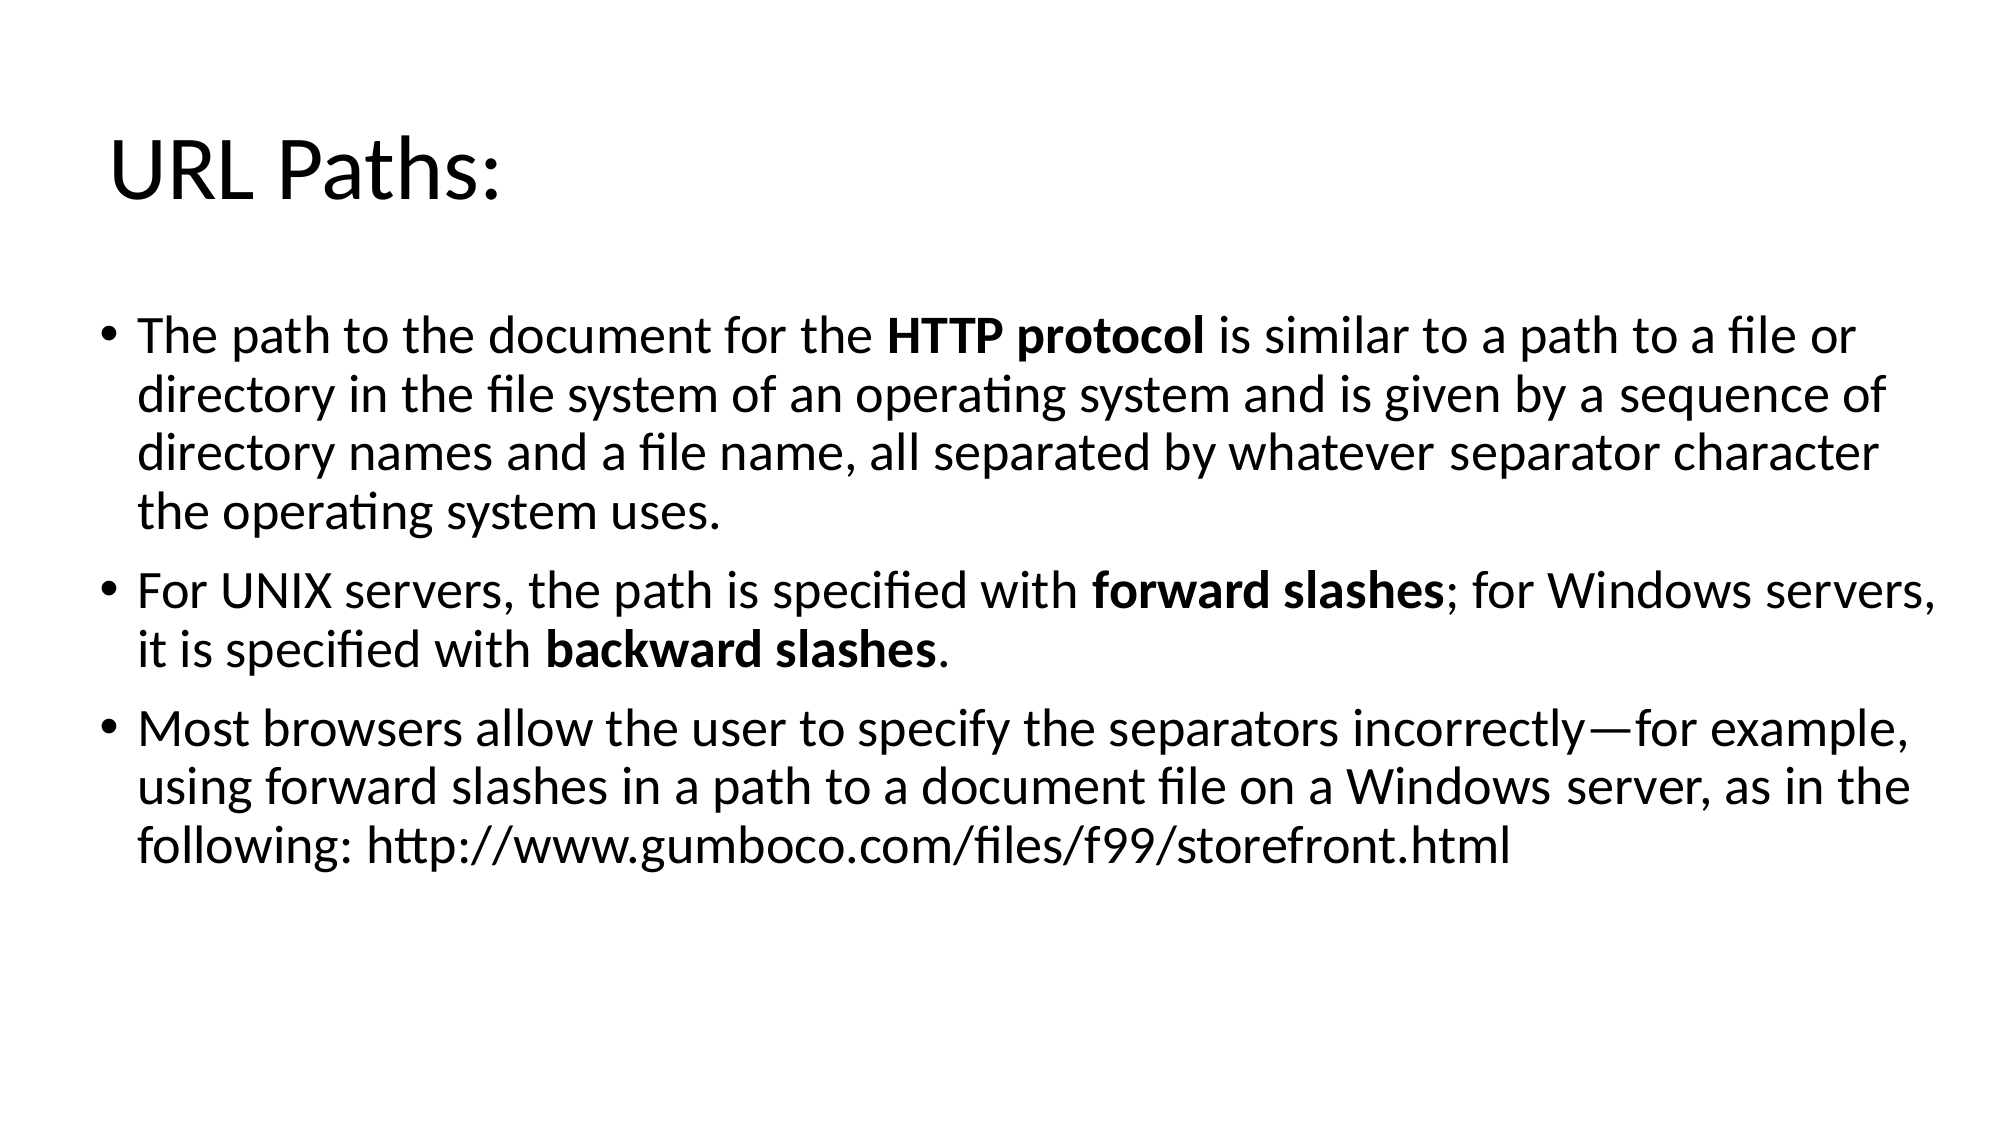

# URL Paths:
The path to the document for the HTTP protocol is similar to a path to a file or directory in the file system of an operating system and is given by a sequence of directory names and a file name, all separated by whatever separator character the operating system uses.
For UNIX servers, the path is specified with forward slashes; for Windows servers, it is specified with backward slashes.
Most browsers allow the user to specify the separators incorrectly—for example, using forward slashes in a path to a document file on a Windows server, as in the following: http://www.gumboco.com/files/f99/storefront.html